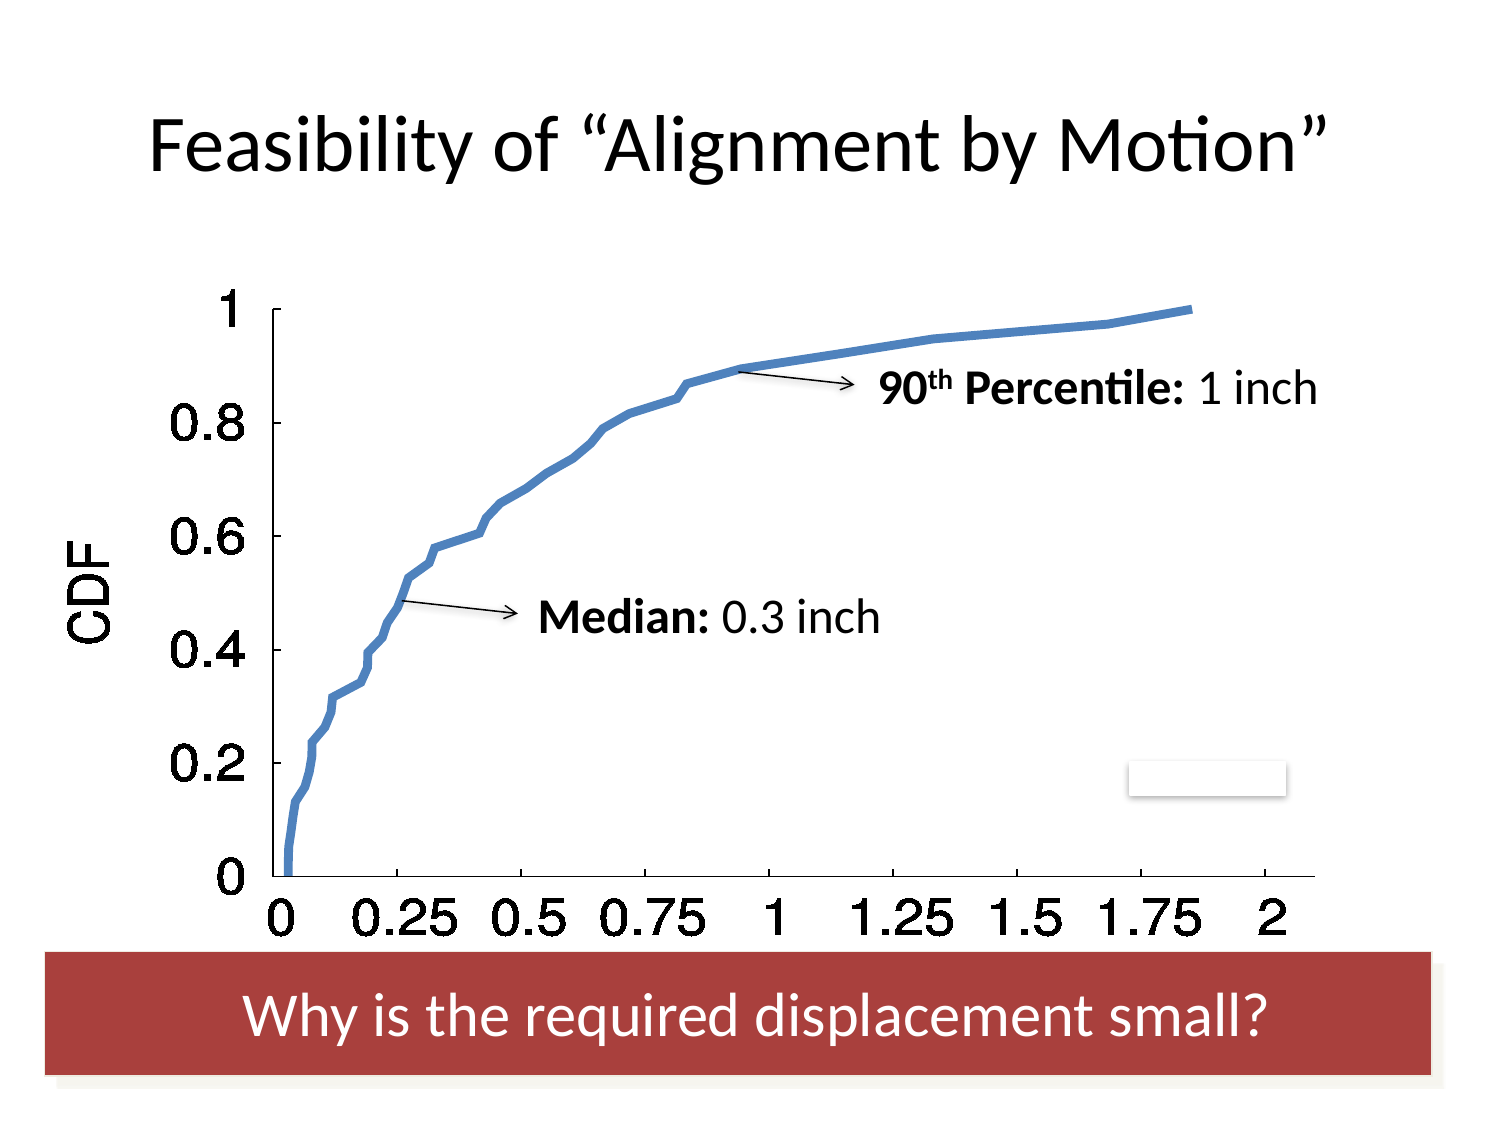

# Feasibility of “Alignment by Motion”
90th Percentile: 1 inch
Median: 0.3 inch

Why is the required displacement small?